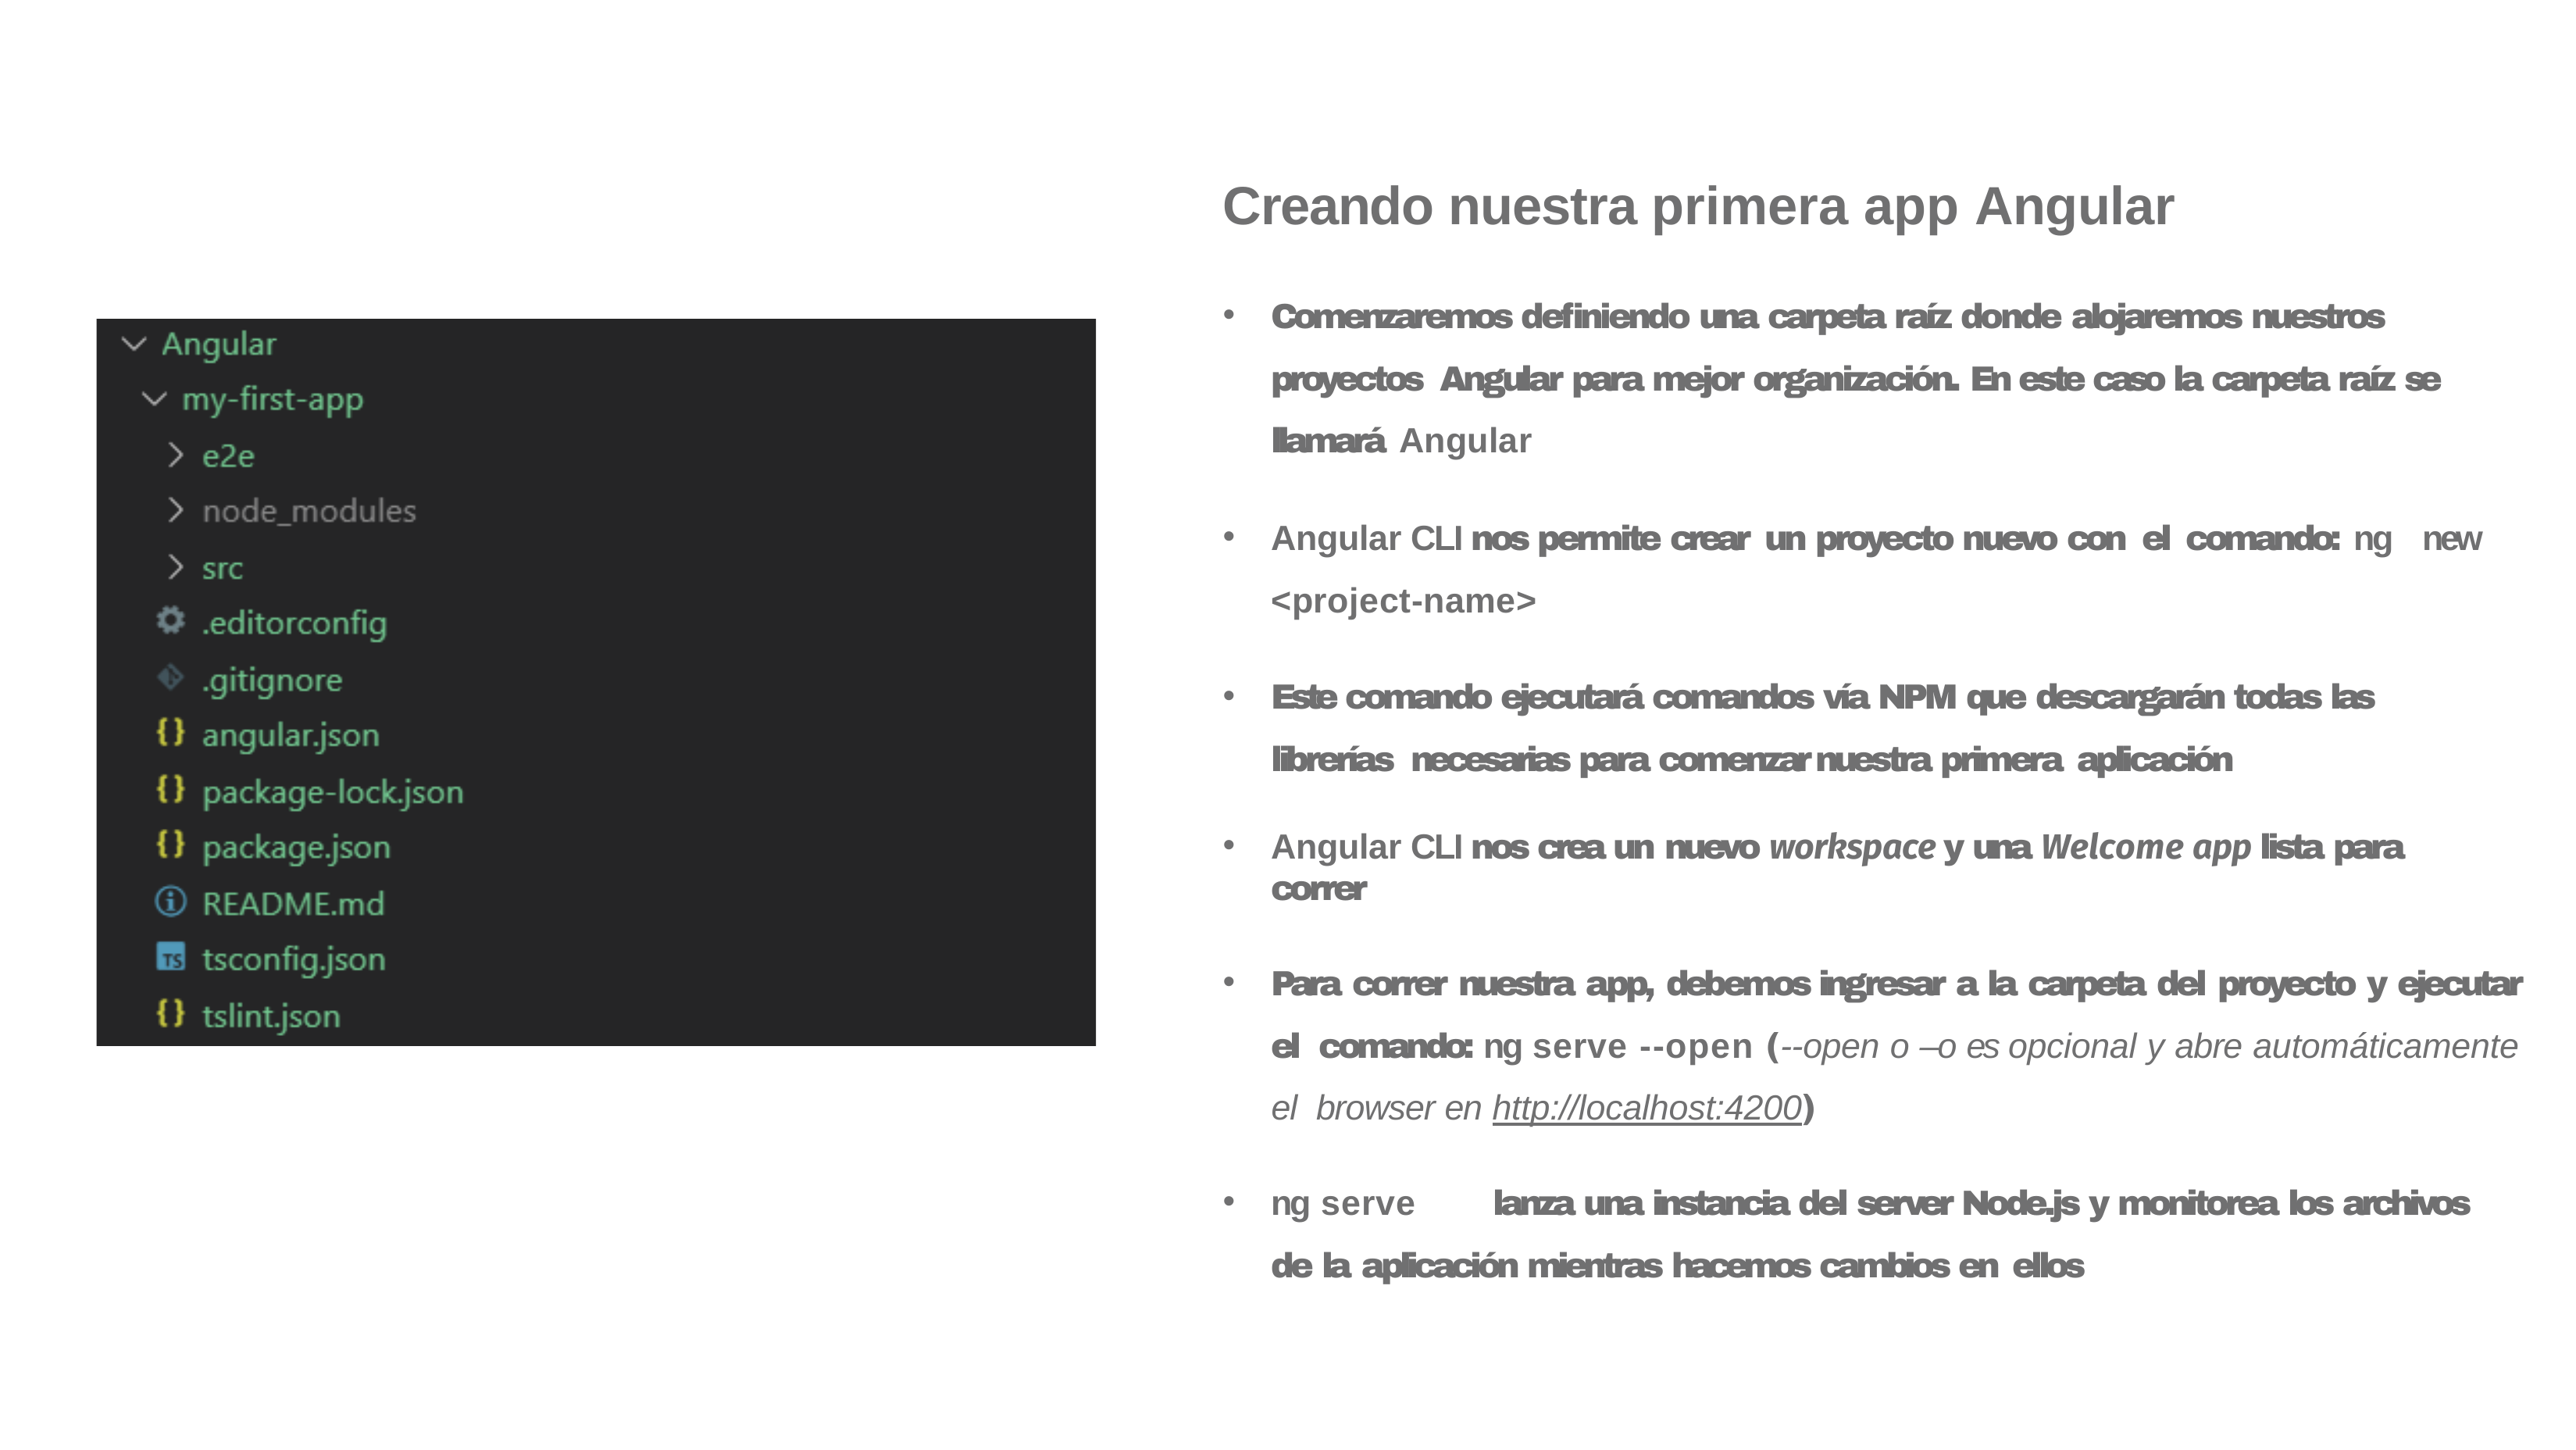

# Creando nuestra primera app Angular
Comenzaremos definiendo una carpeta raíz donde alojaremos nuestros proyectos  Angular para mejor organización. En este caso la carpeta raíz se llamará Angular

Angular CLI nos permite crear  un proyecto nuevo con  el comando: ng	new
<project-name>

Este comando ejecutará comandos vía NPM que descargarán todas las librerías  necesarias para comenzar nuestra primera aplicación

Angular CLI nos crea un nuevo workspace y una Welcome app lista para correr
Para correr nuestra app, debemos ingresar a la carpeta del proyecto y ejecutar el  comando: ng serve --open (--open o –o es opcional y abre automáticamente el  browser en http://localhost:4200)
ng	serve	lanza una instancia del server Node.js y monitorea los archivos de la  aplicación mientras hacemos cambios en ellos